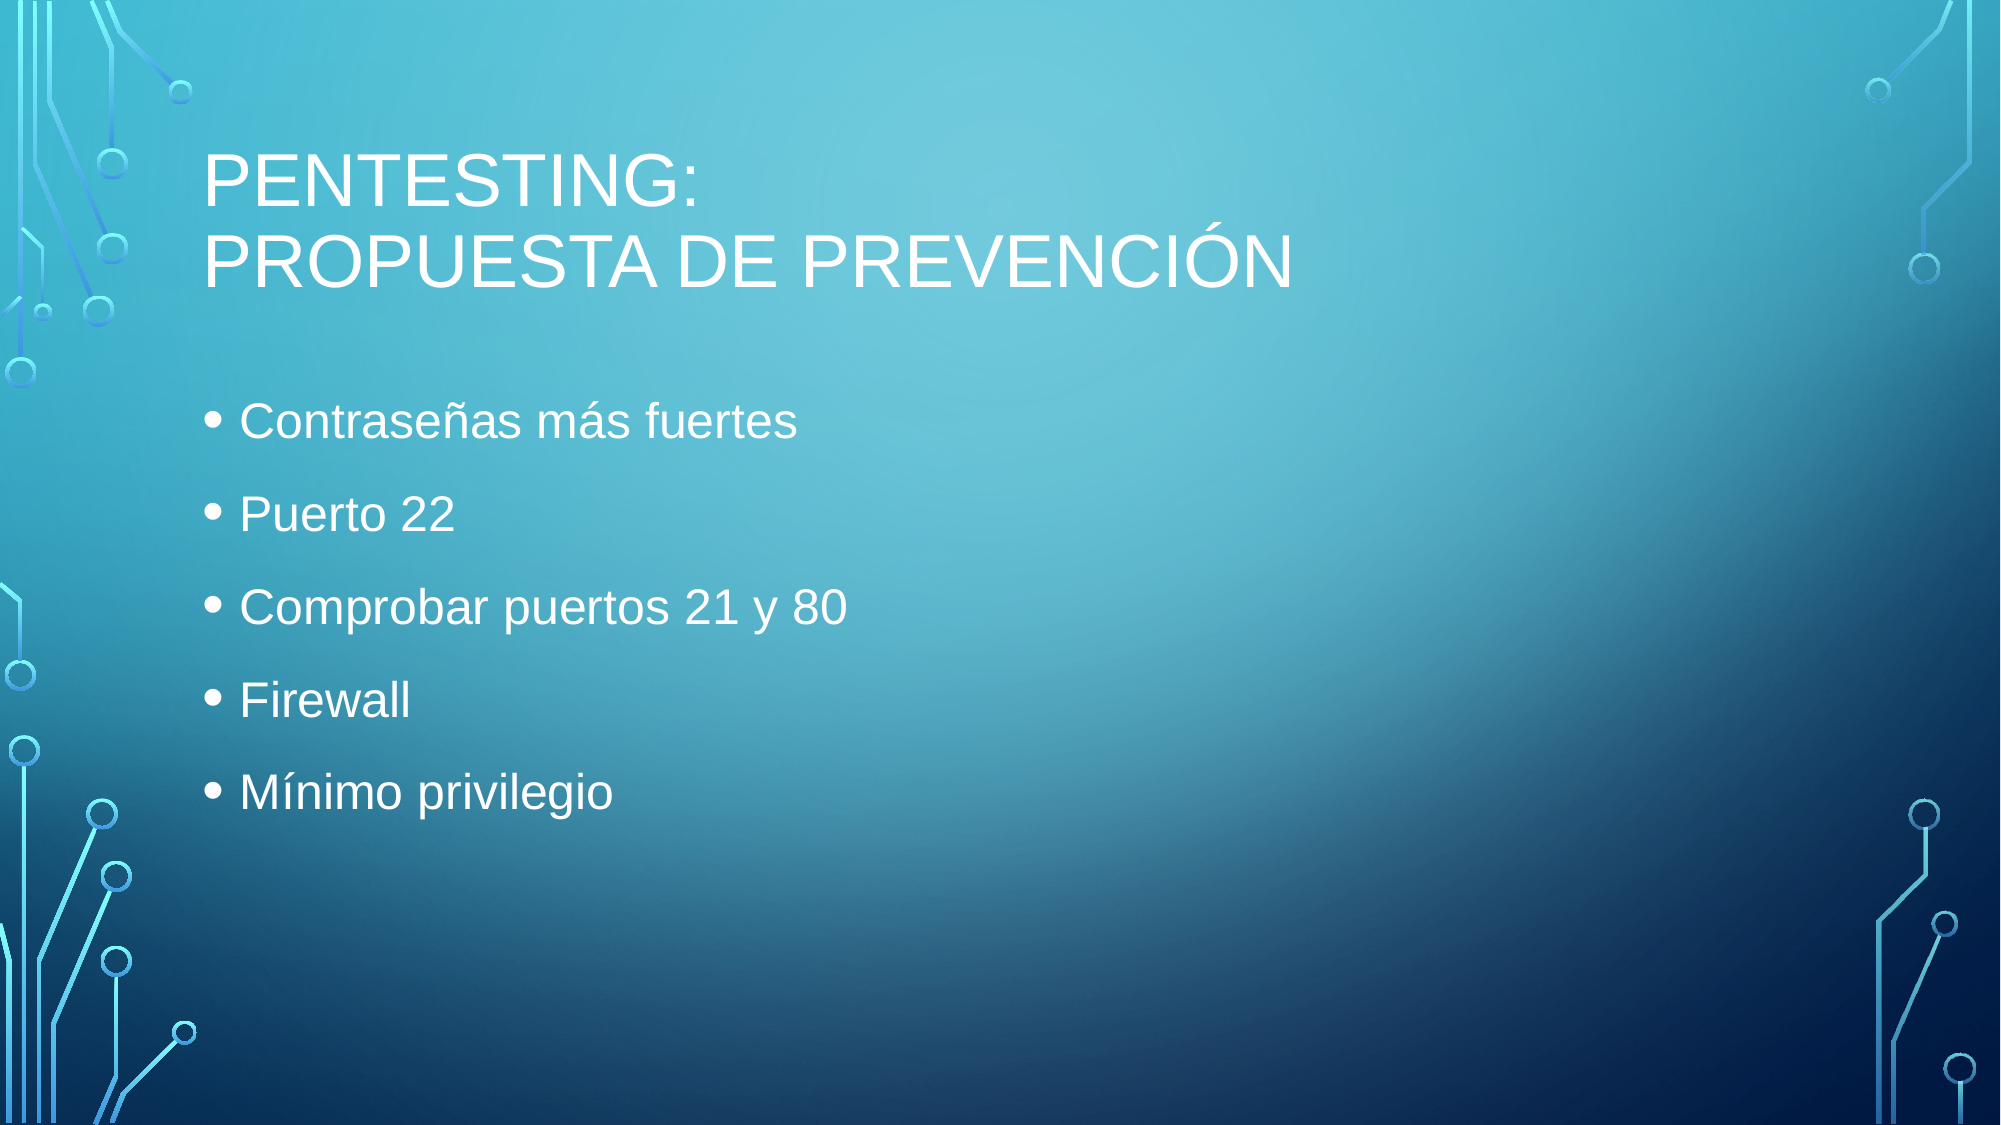

# Pentesting: propuesta de prevención
Contraseñas más fuertes
Puerto 22
Comprobar puertos 21 y 80
Firewall
Mínimo privilegio